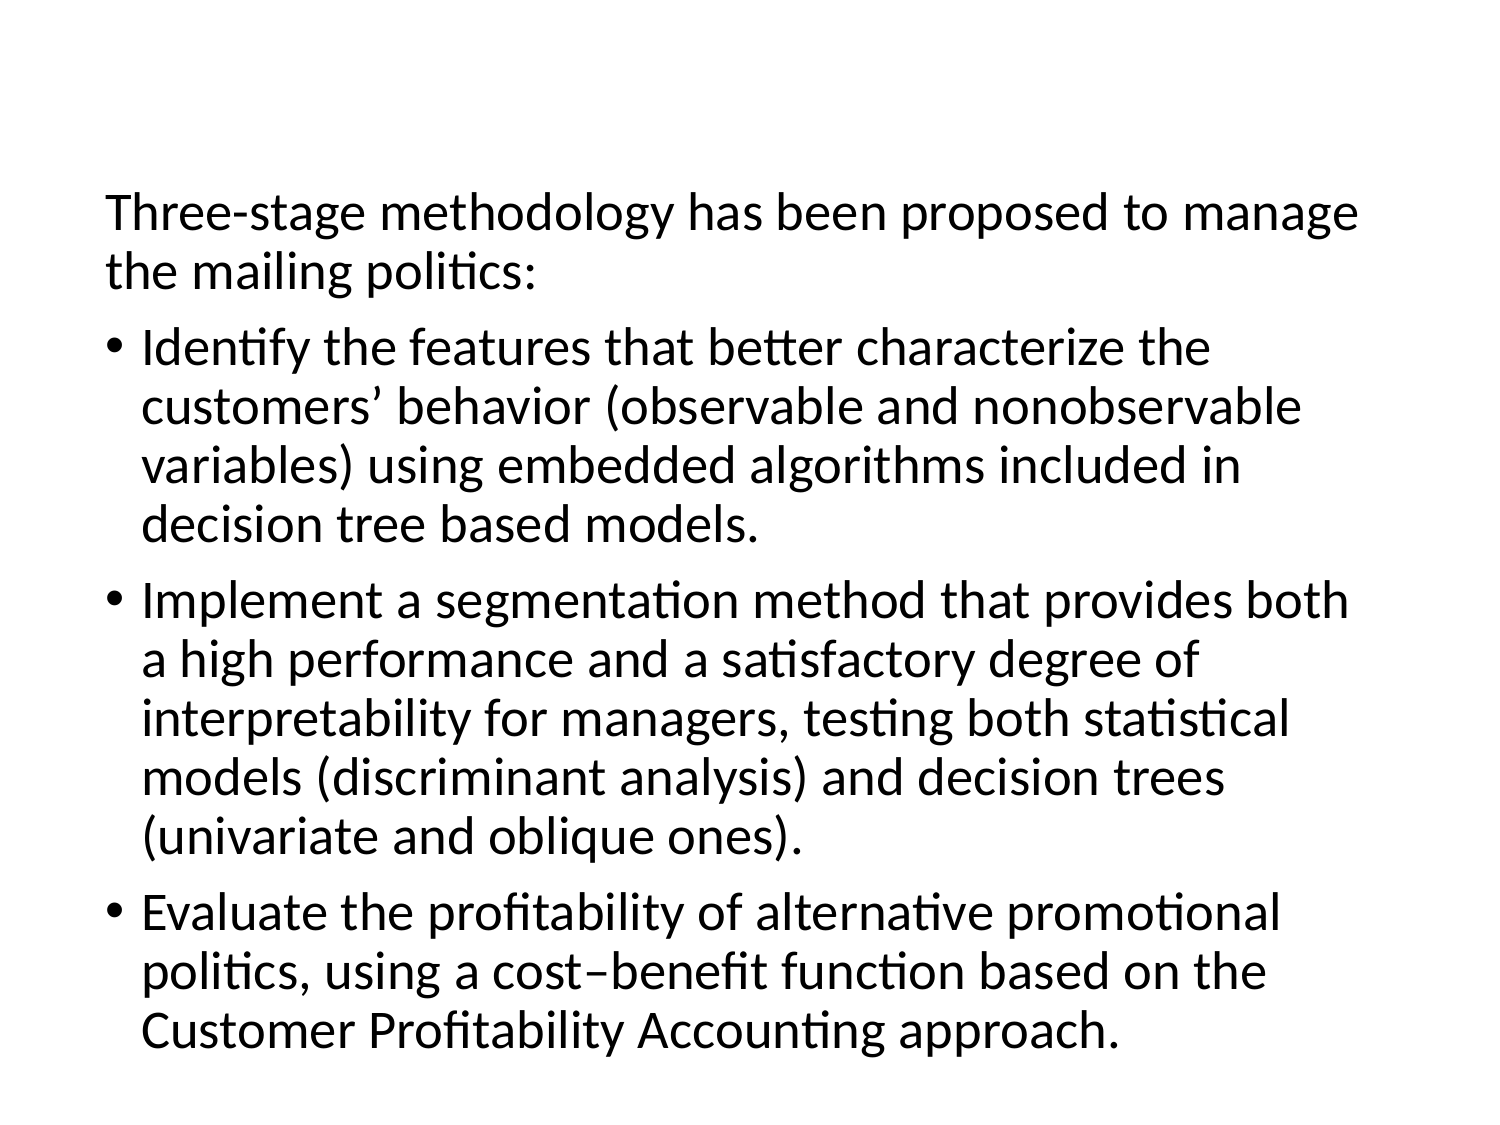

Three-stage methodology has been proposed to manage the mailing politics:
Identify the features that better characterize the customers’ behavior (observable and nonobservable variables) using embedded algorithms included in decision tree based models.
Implement a segmentation method that provides both a high performance and a satisfactory degree of interpretability for managers, testing both statistical models (discriminant analysis) and decision trees (univariate and oblique ones).
Evaluate the profitability of alternative promotional politics, using a cost–benefit function based on the Customer Profitability Accounting approach.